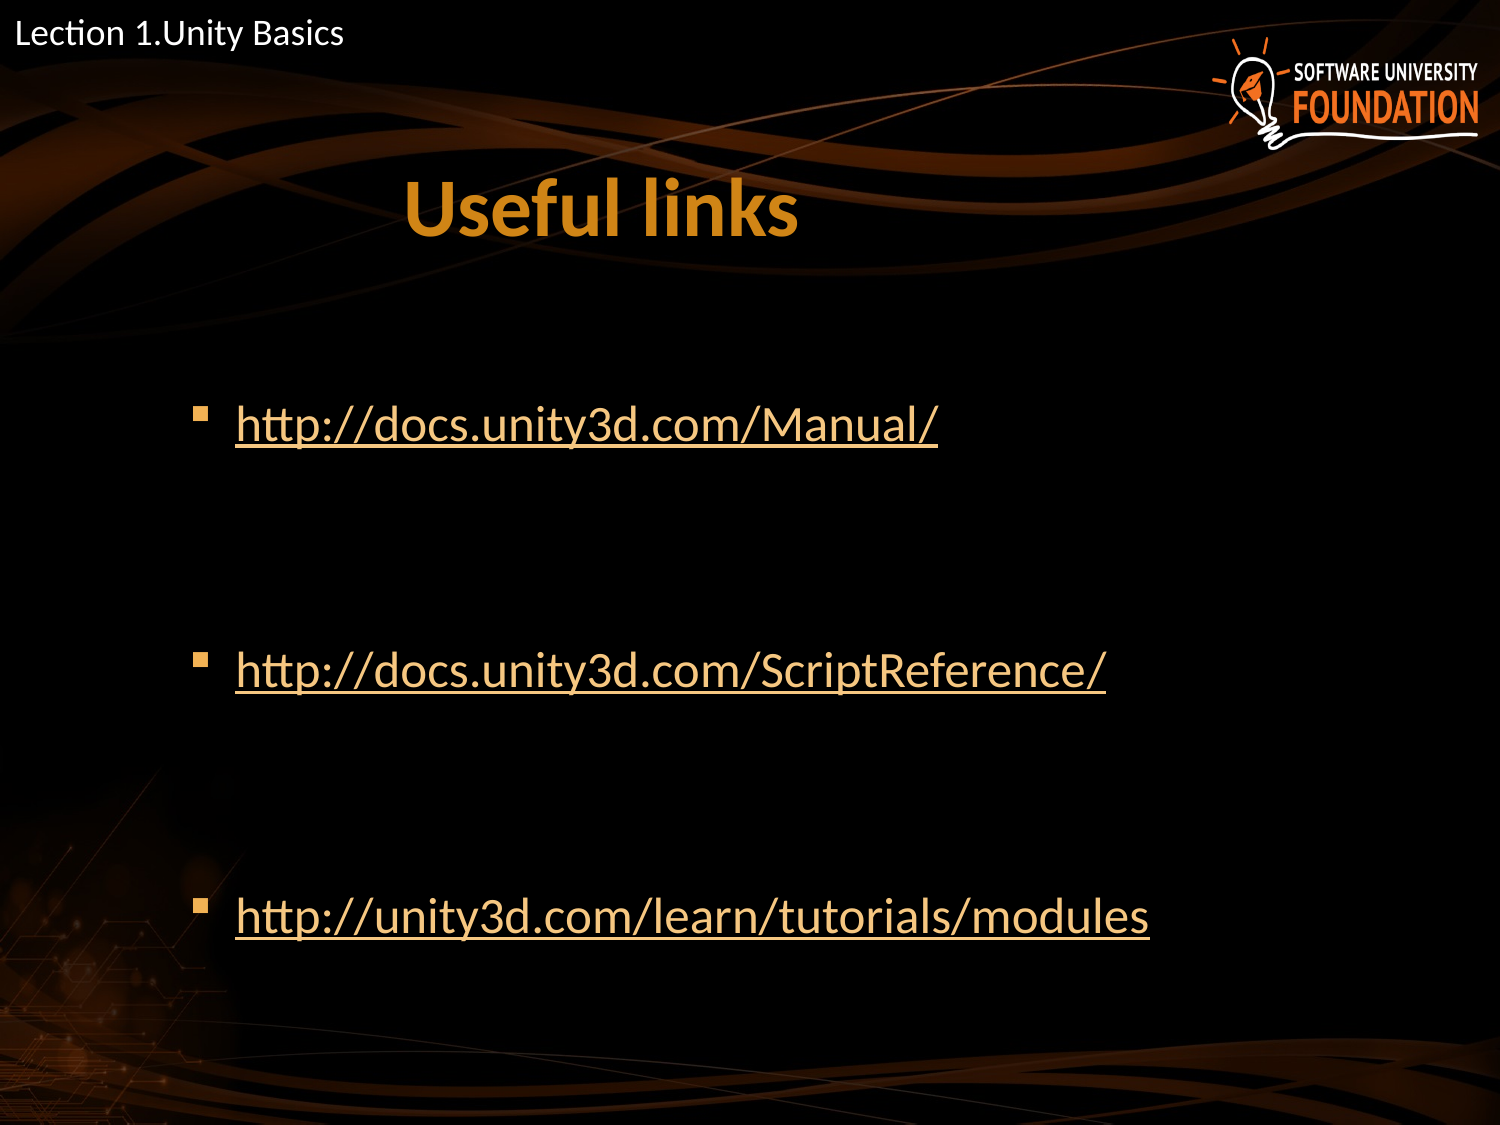

Lection 1.Unity Basics

# Useful links
http://docs.unity3d.com/Manual/

http://docs.unity3d.com/ScriptReference/

http://unity3d.com/learn/tutorials/modules